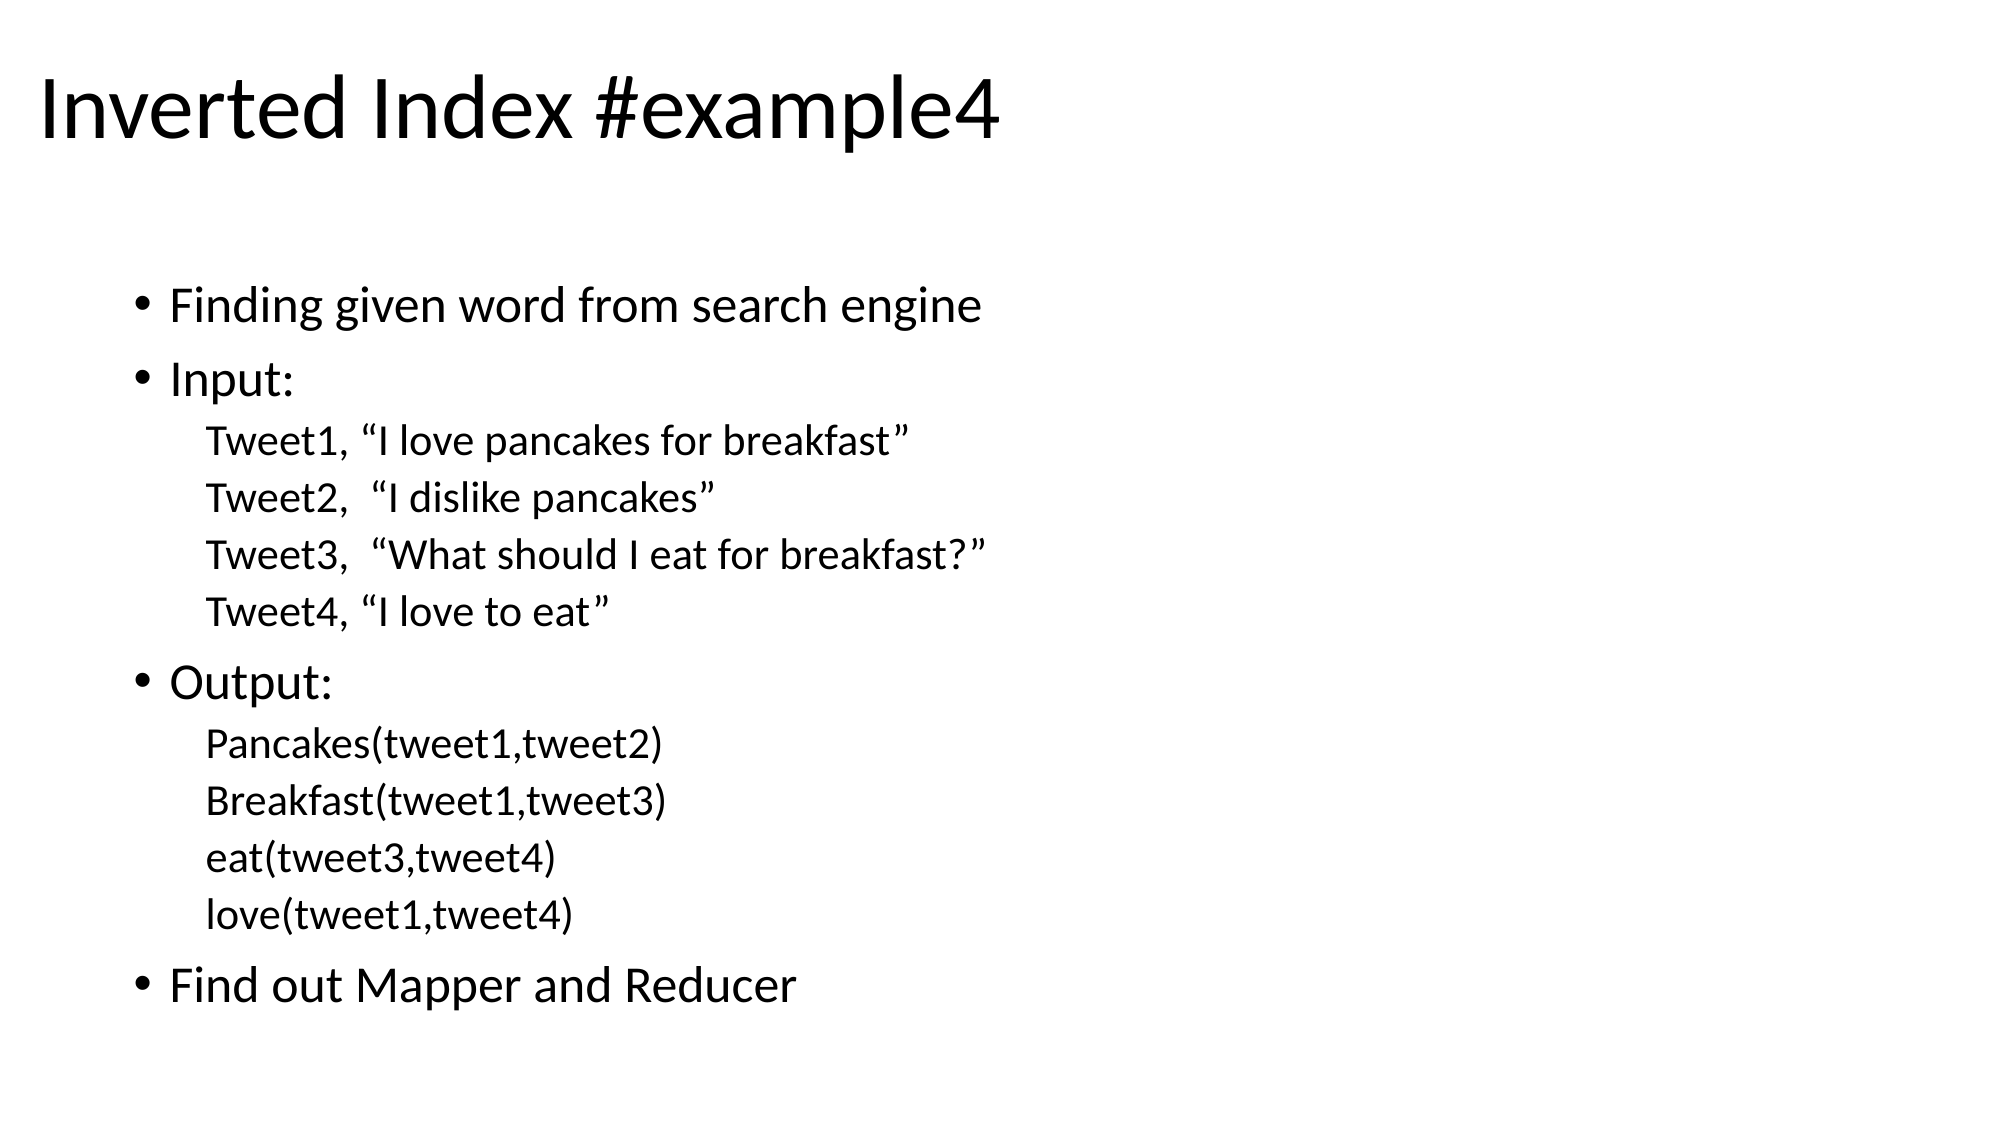

# Inverted Index #example4
Finding given word from search engine
Input:
Tweet1, “I love pancakes for breakfast”
Tweet2,  “I dislike pancakes”
Tweet3,  “What should I eat for breakfast?”
Tweet4, “I love to eat”
Output:
Pancakes(tweet1,tweet2)
Breakfast(tweet1,tweet3)
eat(tweet3,tweet4)
love(tweet1,tweet4)
Find out Mapper and Reducer